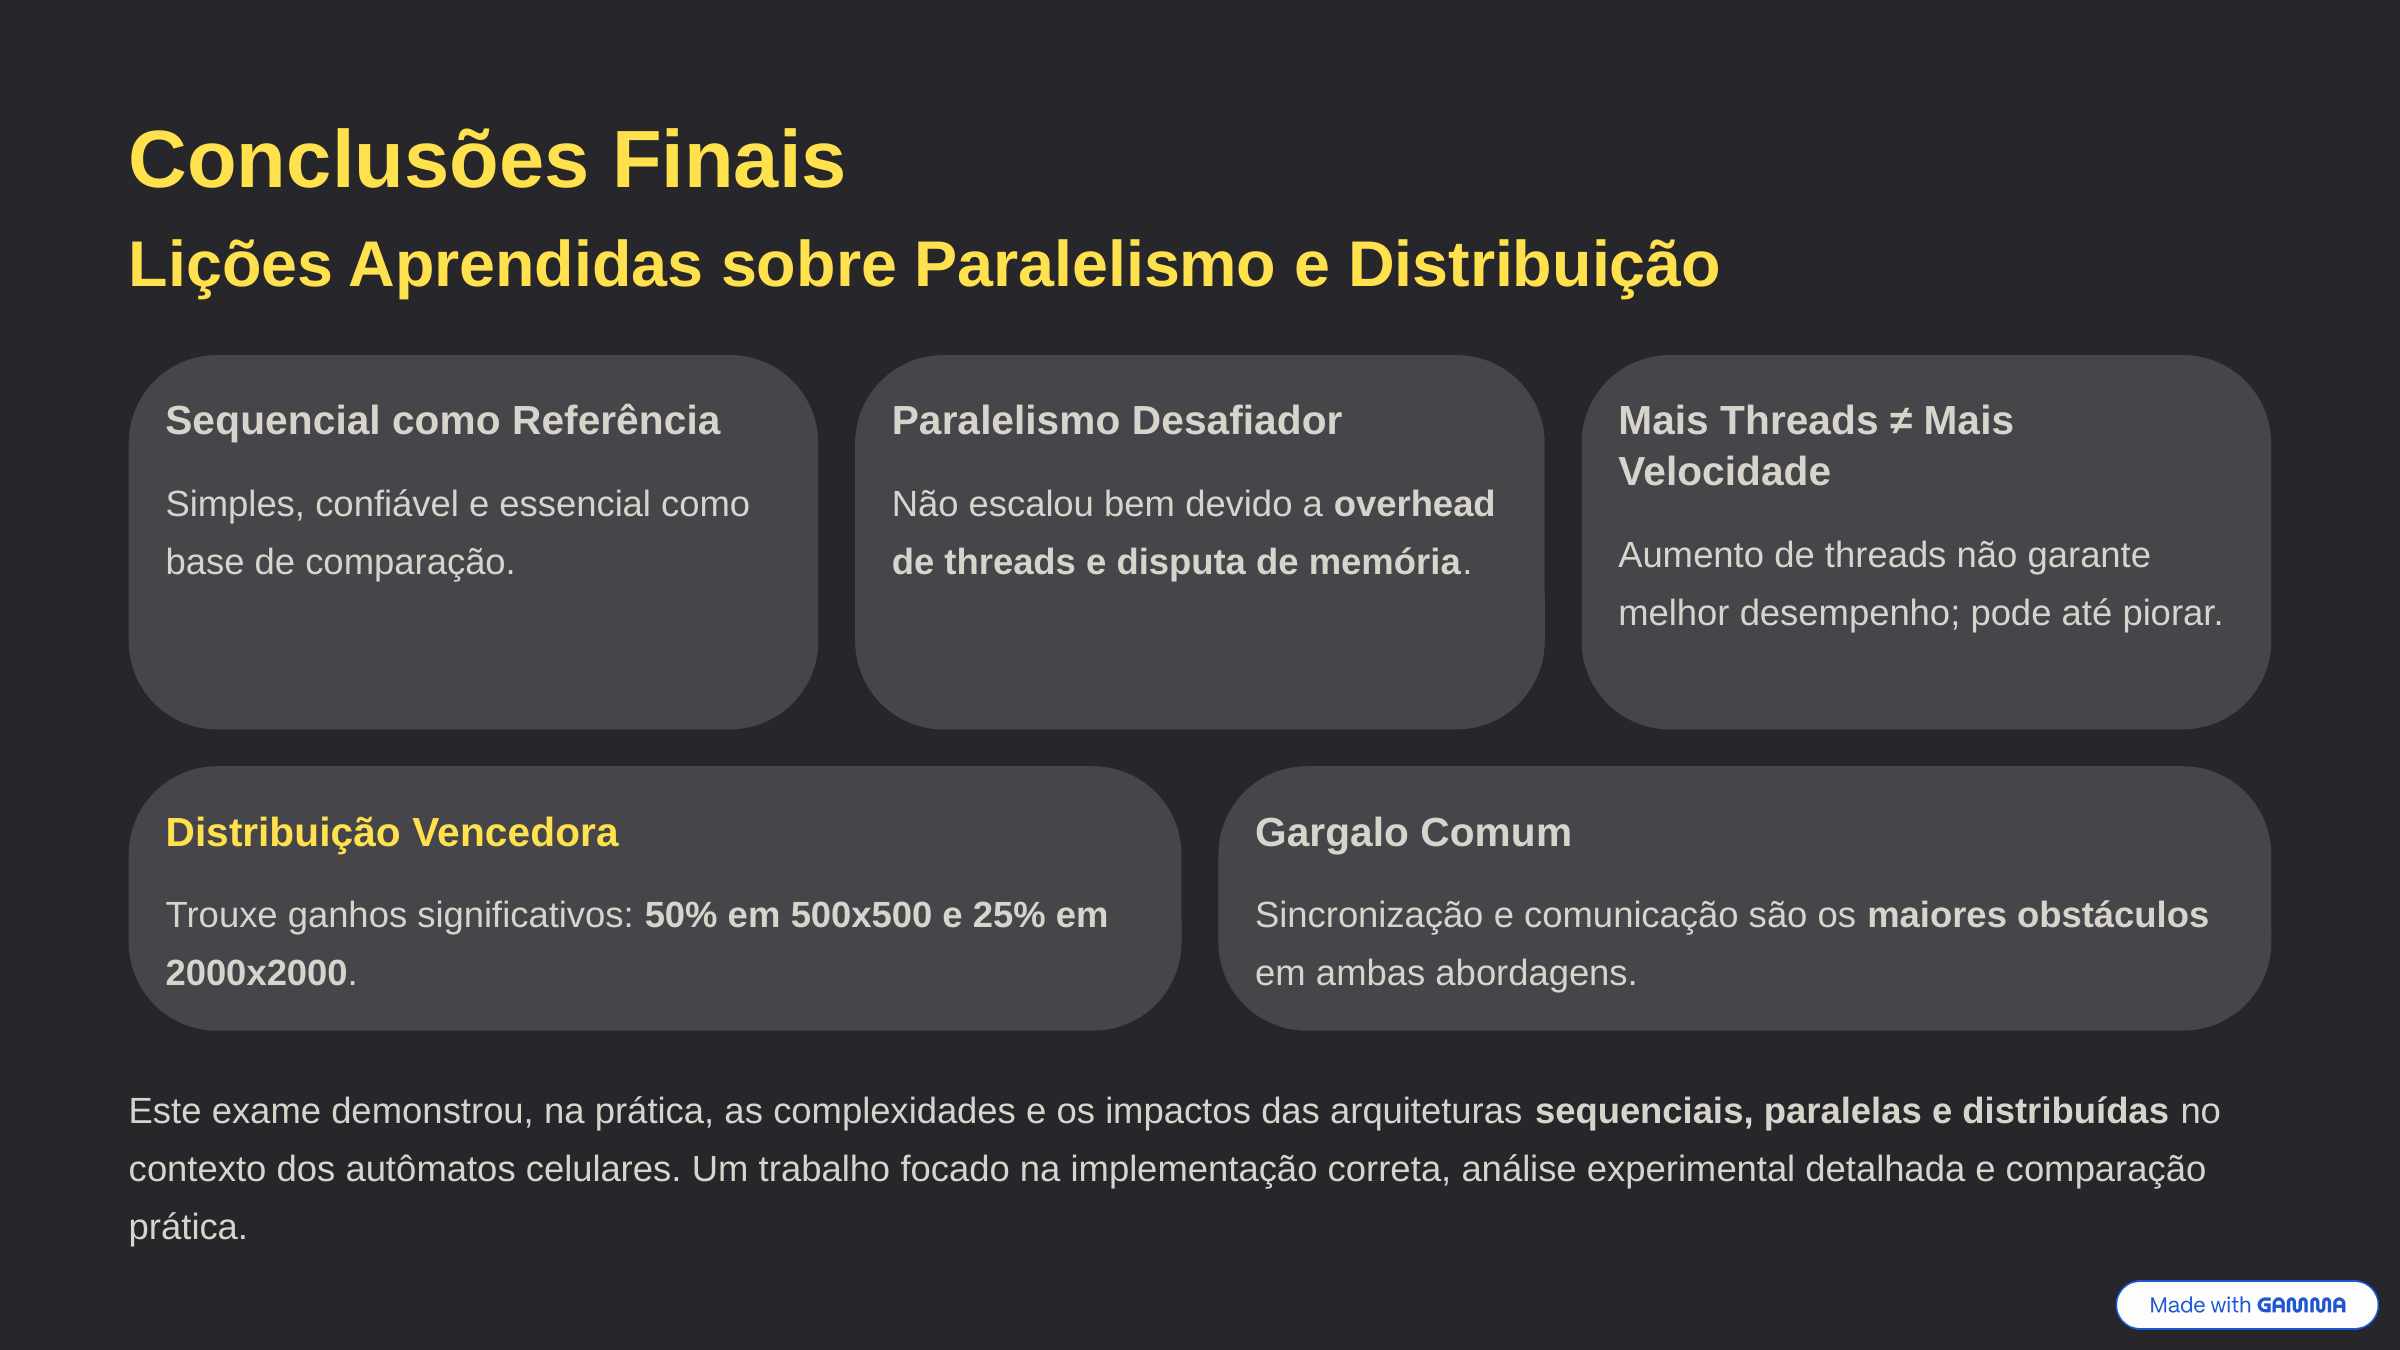

Conclusões Finais
Lições Aprendidas sobre Paralelismo e Distribuição

Sequencial como Referência
Paralelismo Desafiador
Mais Threads ≠ Mais Velocidade
Simples, confiável e essencial como base de comparação.
Não escalou bem devido a overhead de threads e disputa de memória.
Aumento de threads não garante melhor desempenho; pode até piorar.

Distribuição Vencedora
Gargalo Comum
Trouxe ganhos significativos: 50% em 500x500 e 25% em 2000x2000.
Sincronização e comunicação são os maiores obstáculos em ambas abordagens.
Este exame demonstrou, na prática, as complexidades e os impactos das arquiteturas sequenciais, paralelas e distribuídas no contexto dos autômatos celulares. Um trabalho focado na implementação correta, análise experimental detalhada e comparação prática.